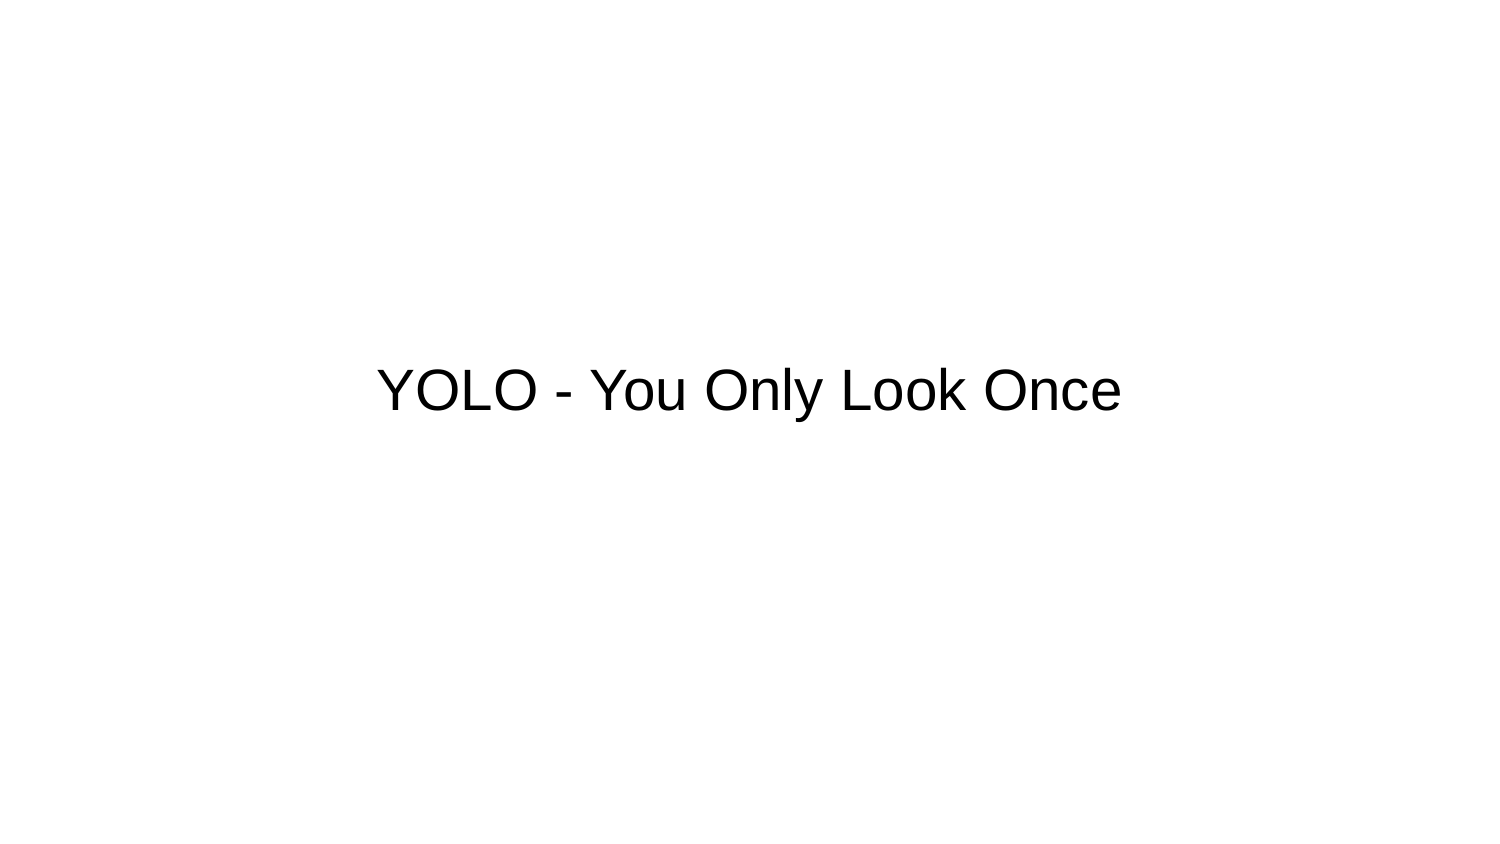

# YOLO - You Only Look Once